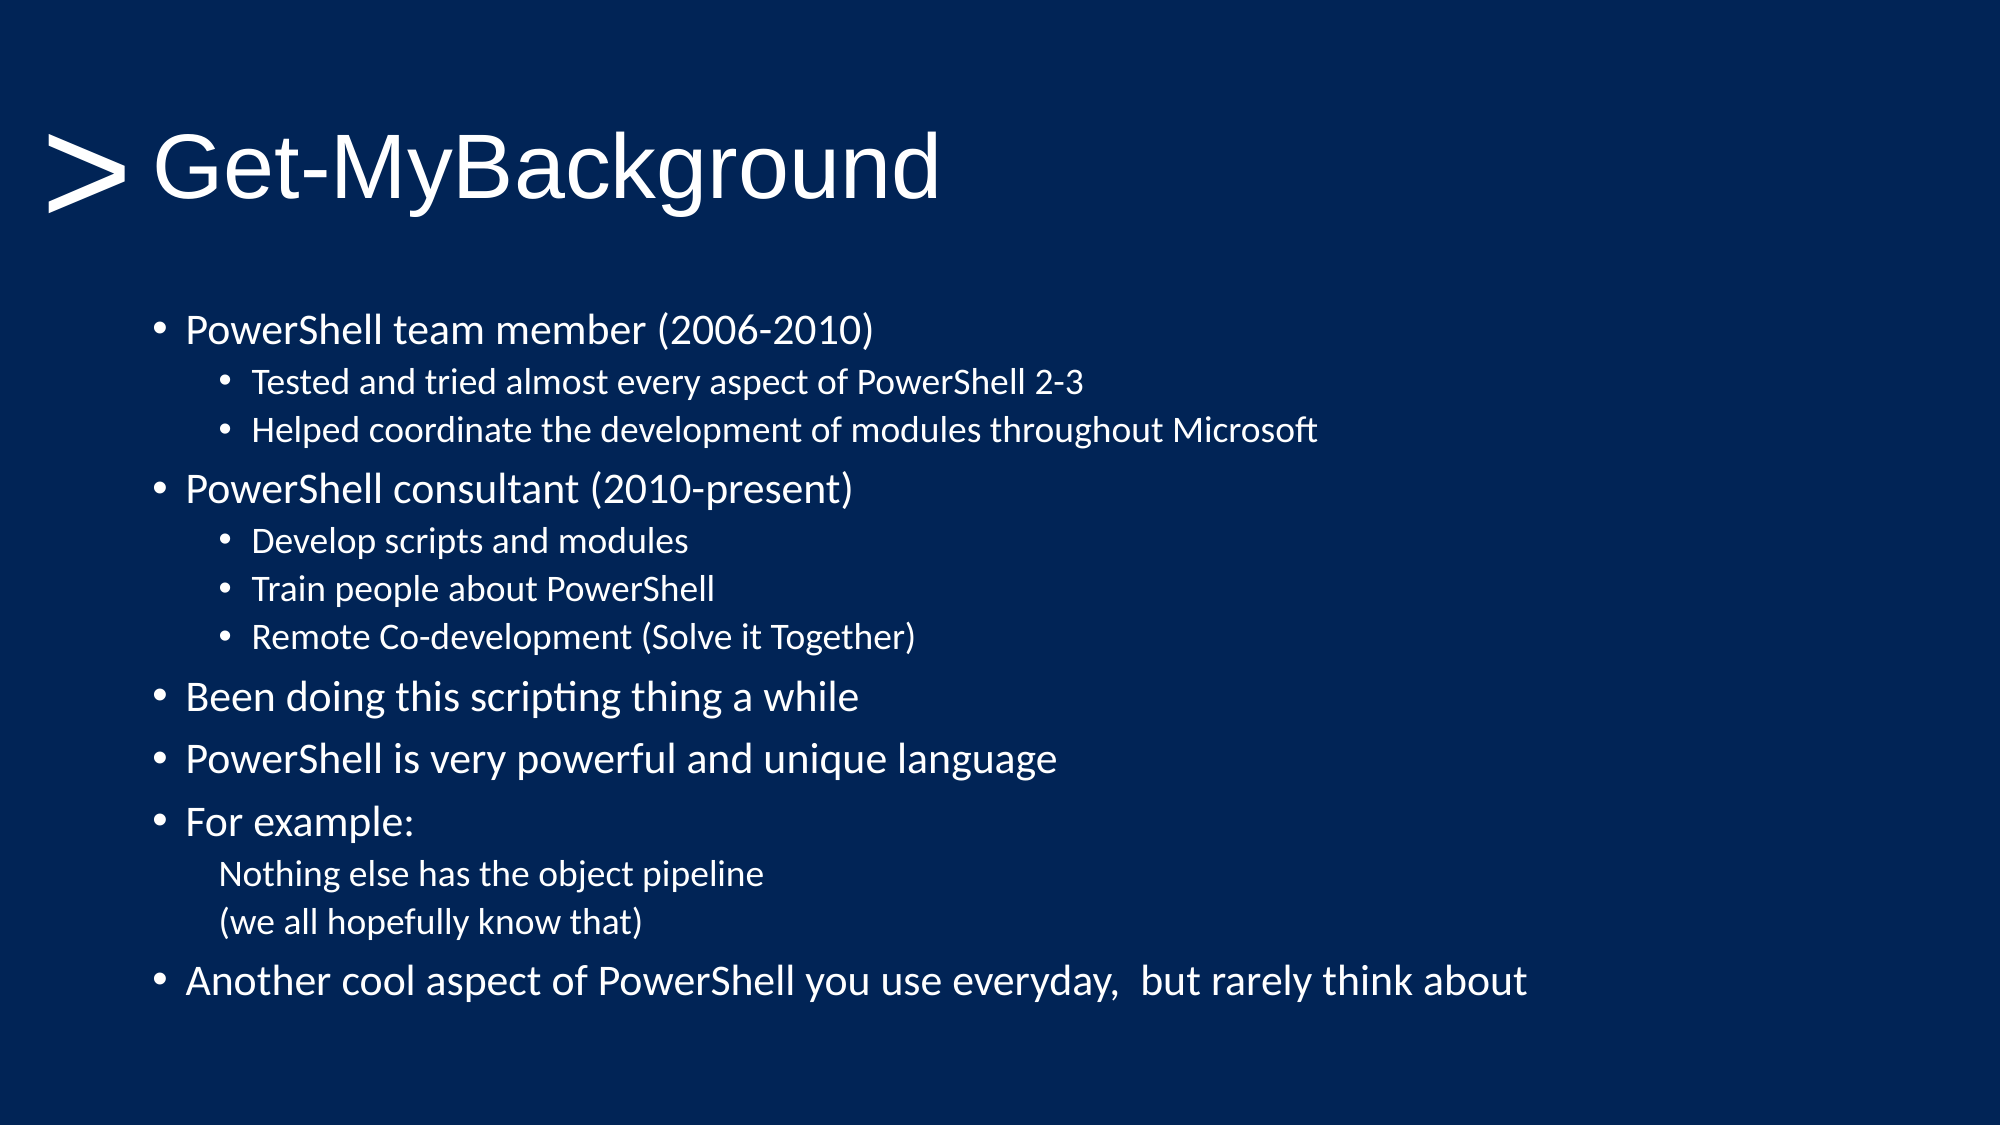

# Get-MyBackground
>
PowerShell team member (2006-2010)
Tested and tried almost every aspect of PowerShell 2-3
Helped coordinate the development of modules throughout Microsoft
PowerShell consultant (2010-present)
Develop scripts and modules
Train people about PowerShell
Remote Co-development (Solve it Together)
Been doing this scripting thing a while
PowerShell is very powerful and unique language
For example:
	Nothing else has the object pipeline
						(we all hopefully know that)
Another cool aspect of PowerShell you use everyday,  but rarely think about